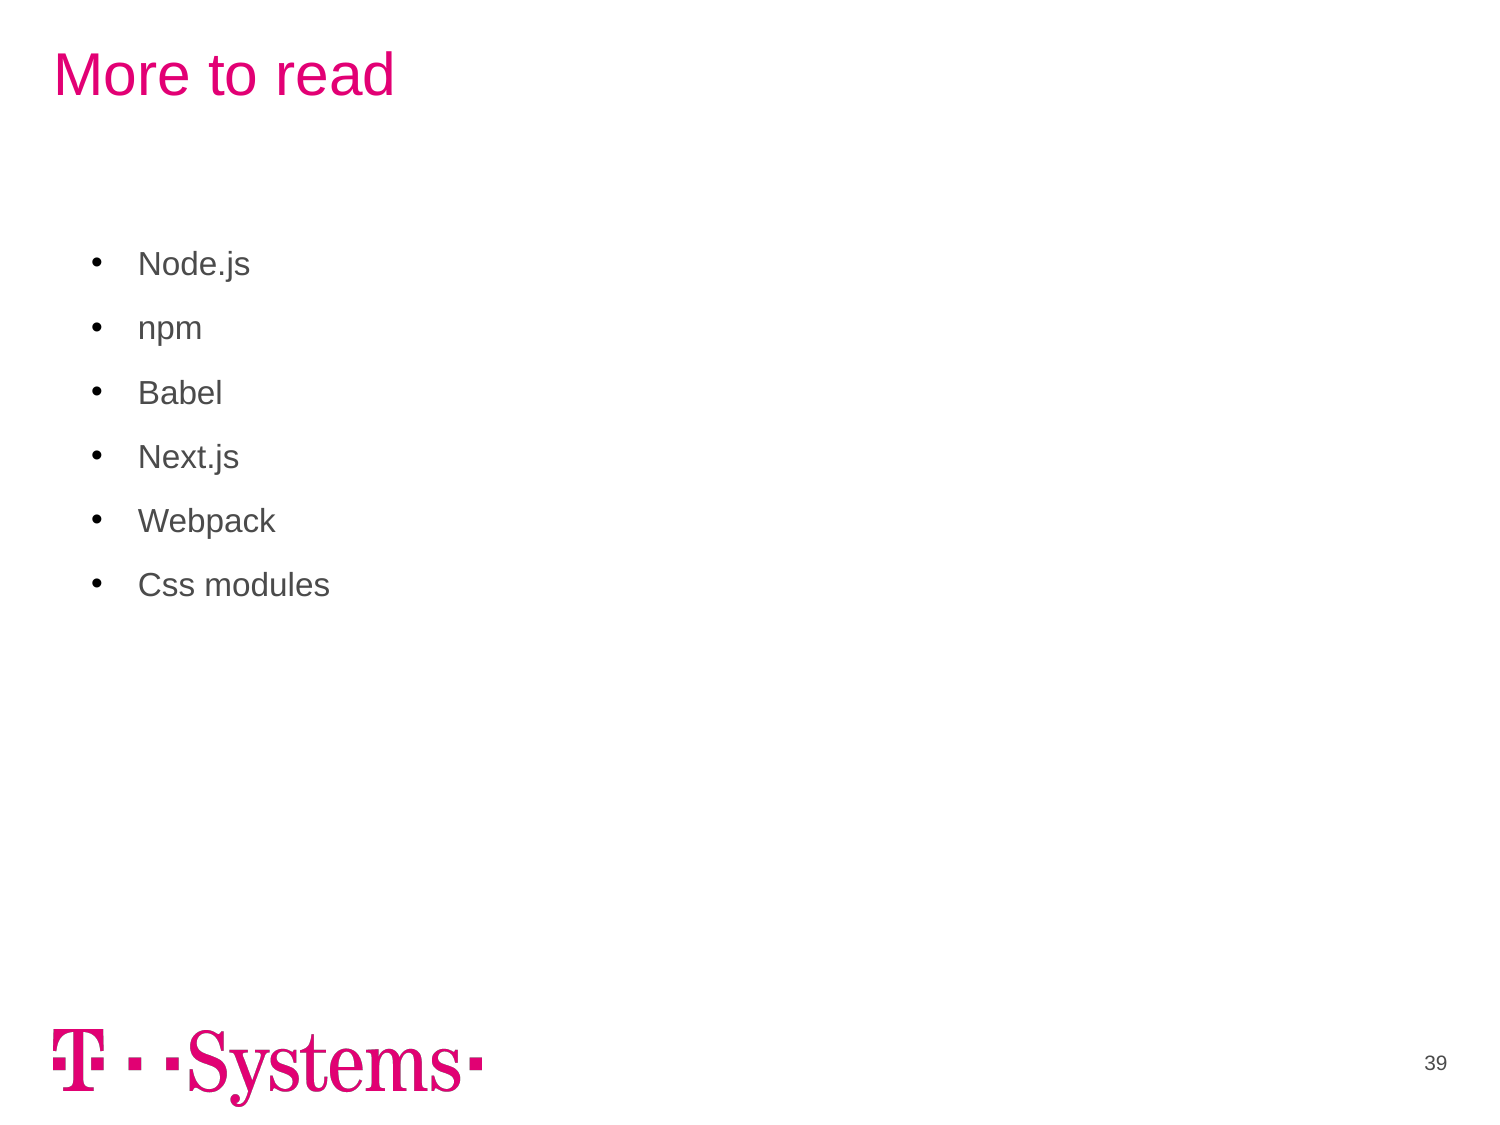

# More to read
Node.js
npm
Babel
Next.js
Webpack
Css modules
39